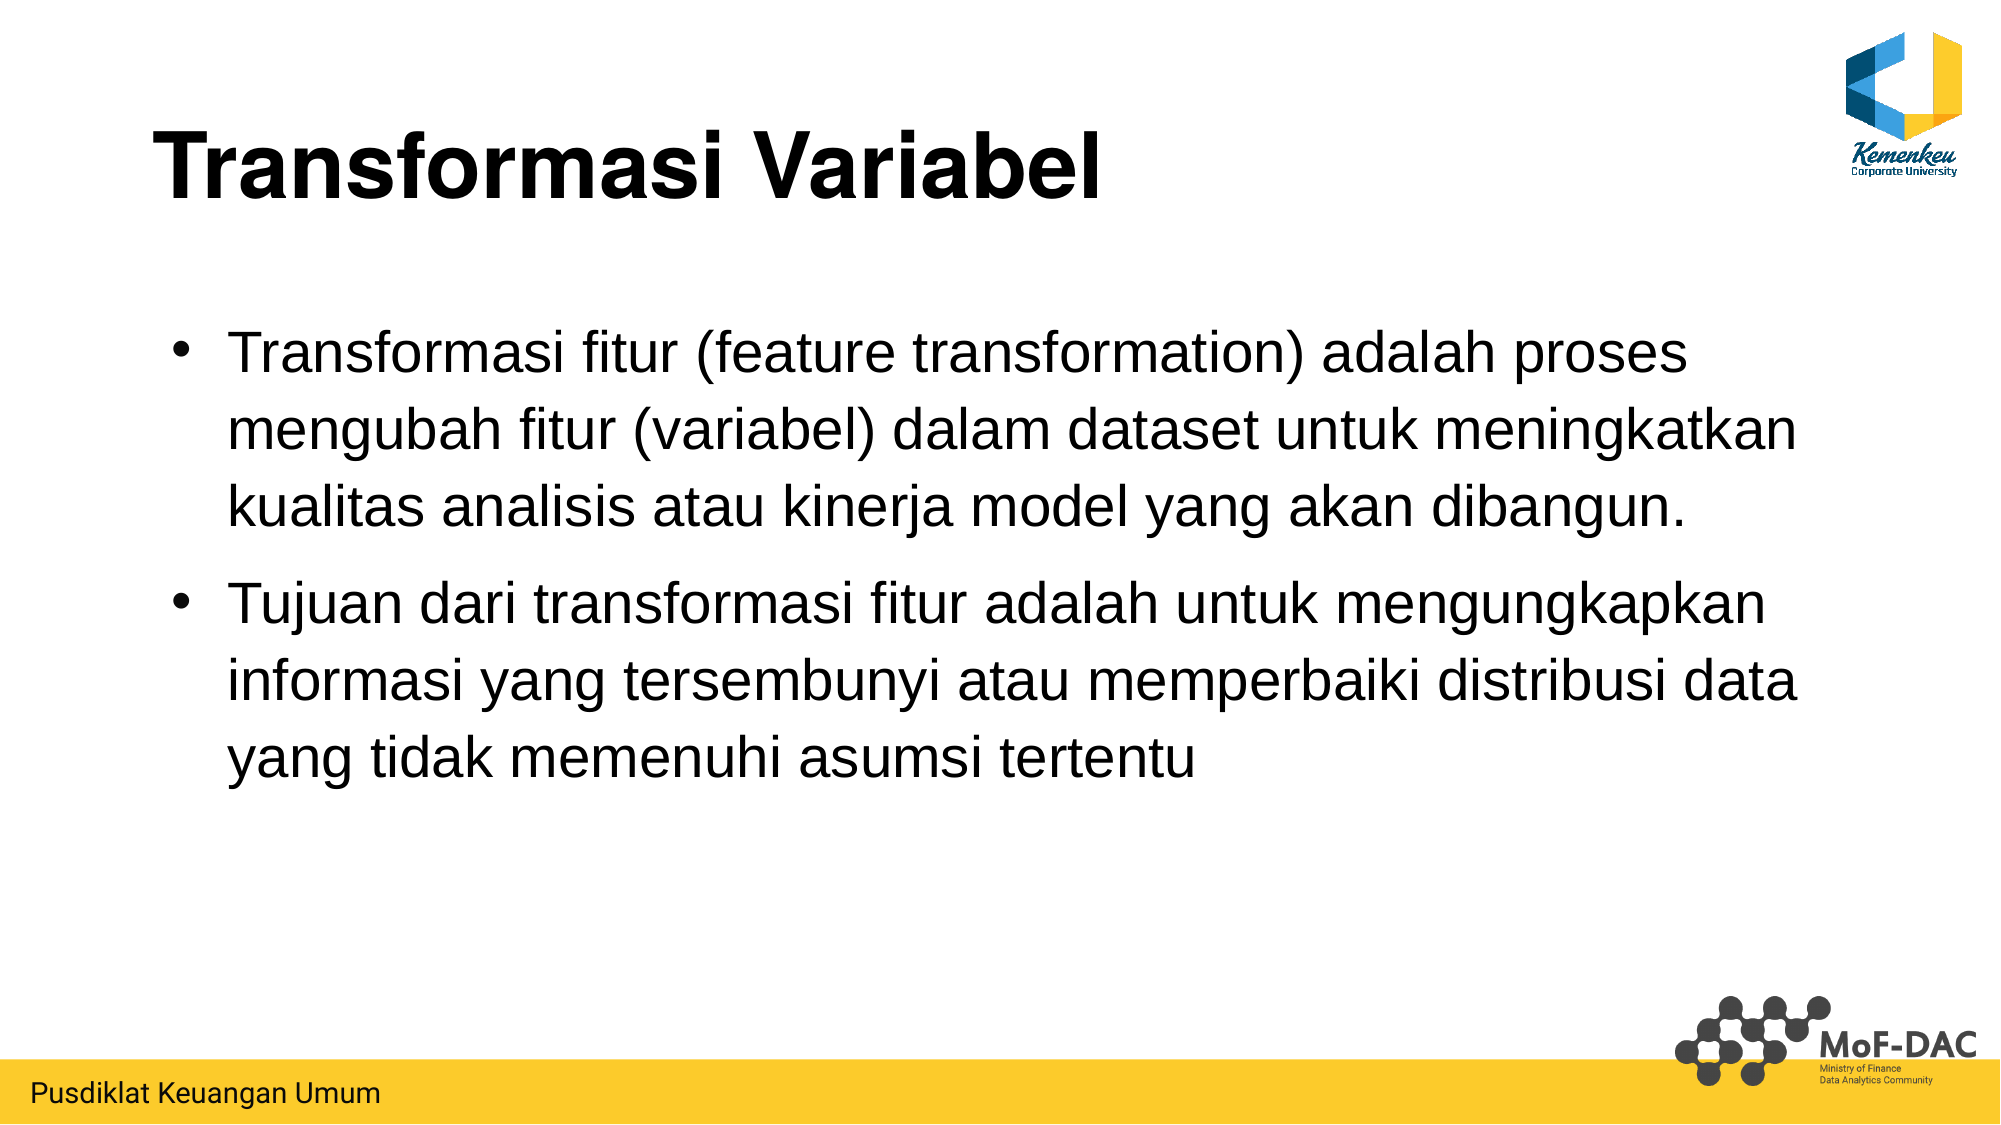

# Transformasi Variabel
Transformasi fitur (feature transformation) adalah proses mengubah fitur (variabel) dalam dataset untuk meningkatkan kualitas analisis atau kinerja model yang akan dibangun.
Tujuan dari transformasi fitur adalah untuk mengungkapkan informasi yang tersembunyi atau memperbaiki distribusi data yang tidak memenuhi asumsi tertentu